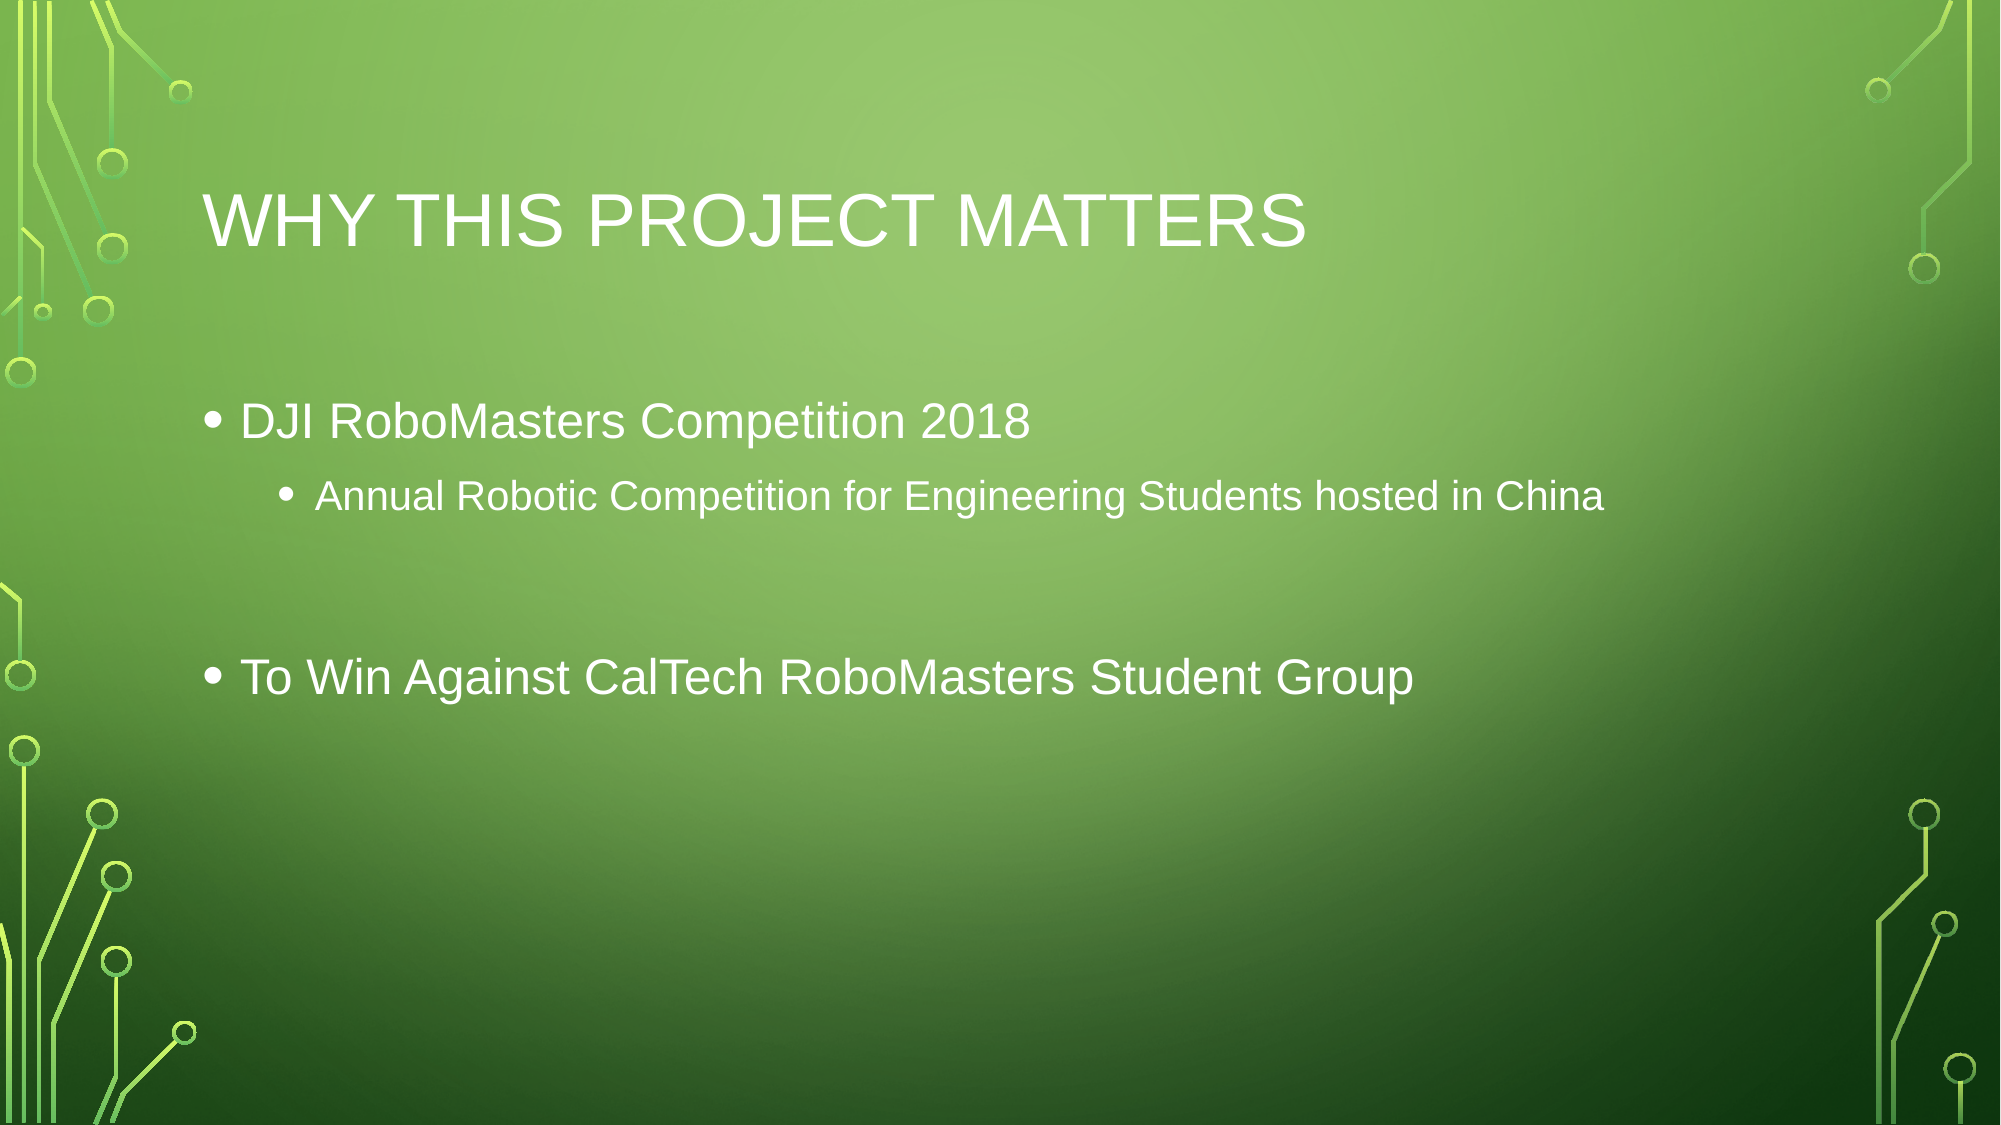

# Why this project matters
DJI RoboMasters Competition 2018
Annual Robotic Competition for Engineering Students hosted in China

To Win Against CalTech RoboMasters Student Group